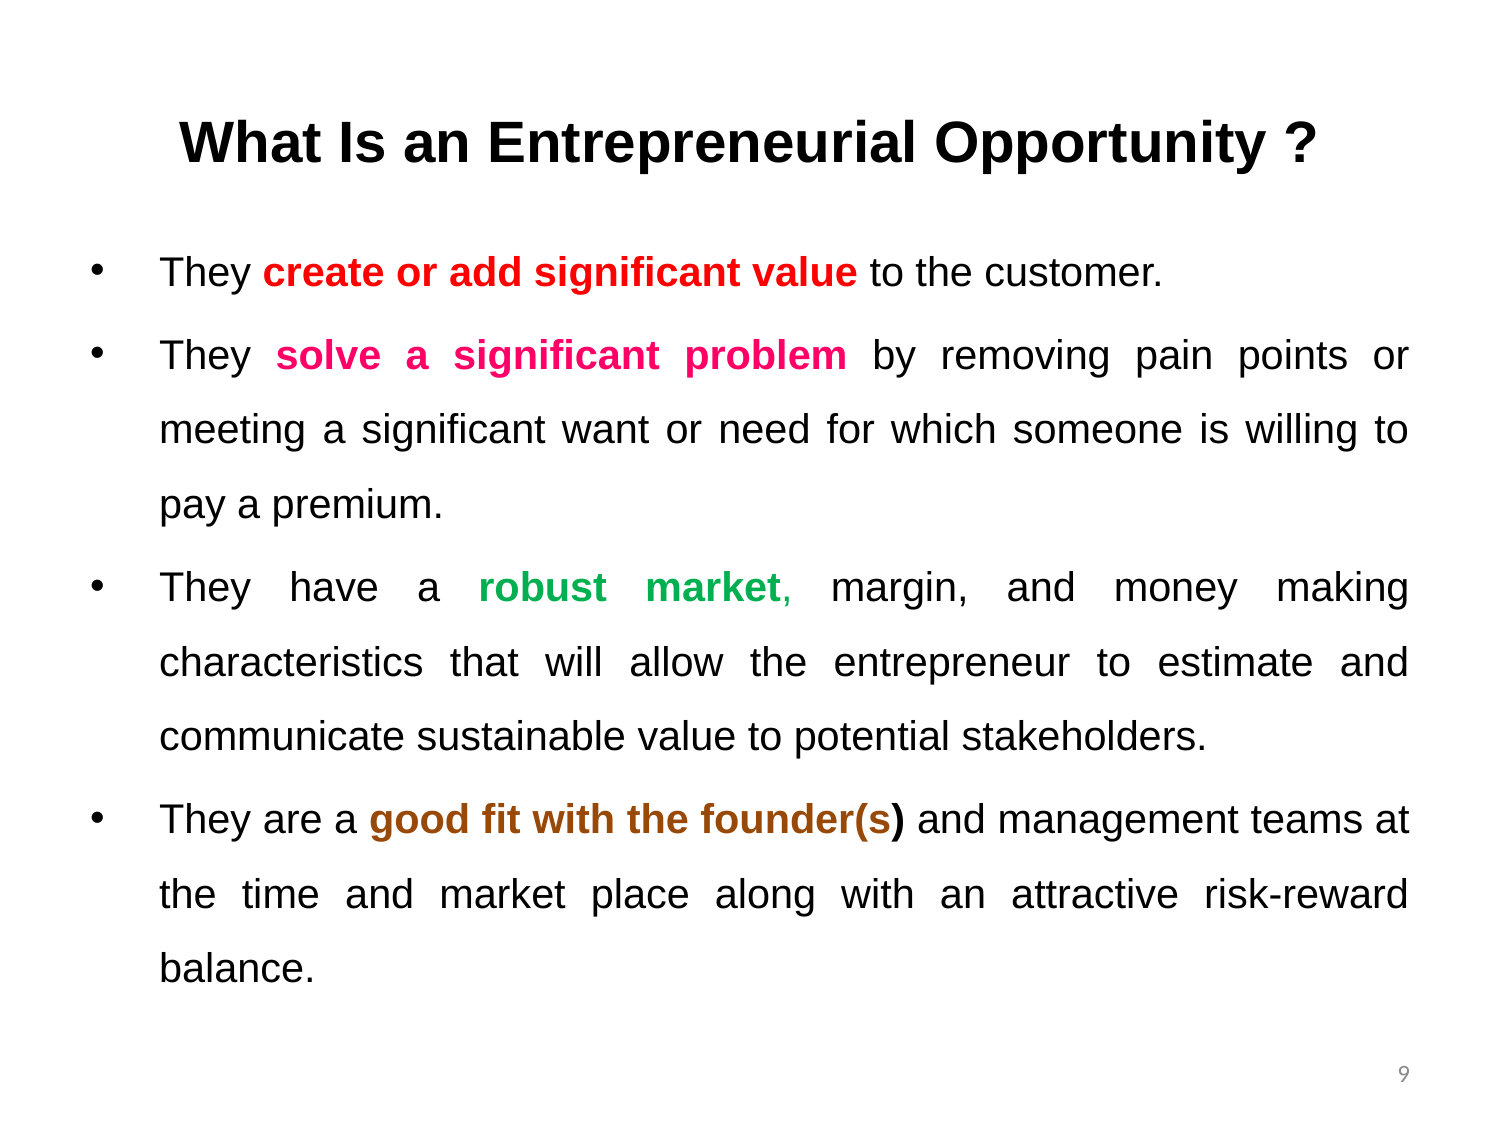

# What Is an Entrepreneurial Opportunity ?
They create or add significant value to the customer.
They solve a significant problem by removing pain points or meeting a significant want or need for which someone is willing to pay a premium.
They have a robust market, margin, and money making characteristics that will allow the entrepreneur to estimate and communicate sustainable value to potential stakeholders.
They are a good fit with the founder(s) and management teams at the time and market place along with an attractive risk-reward balance.

9